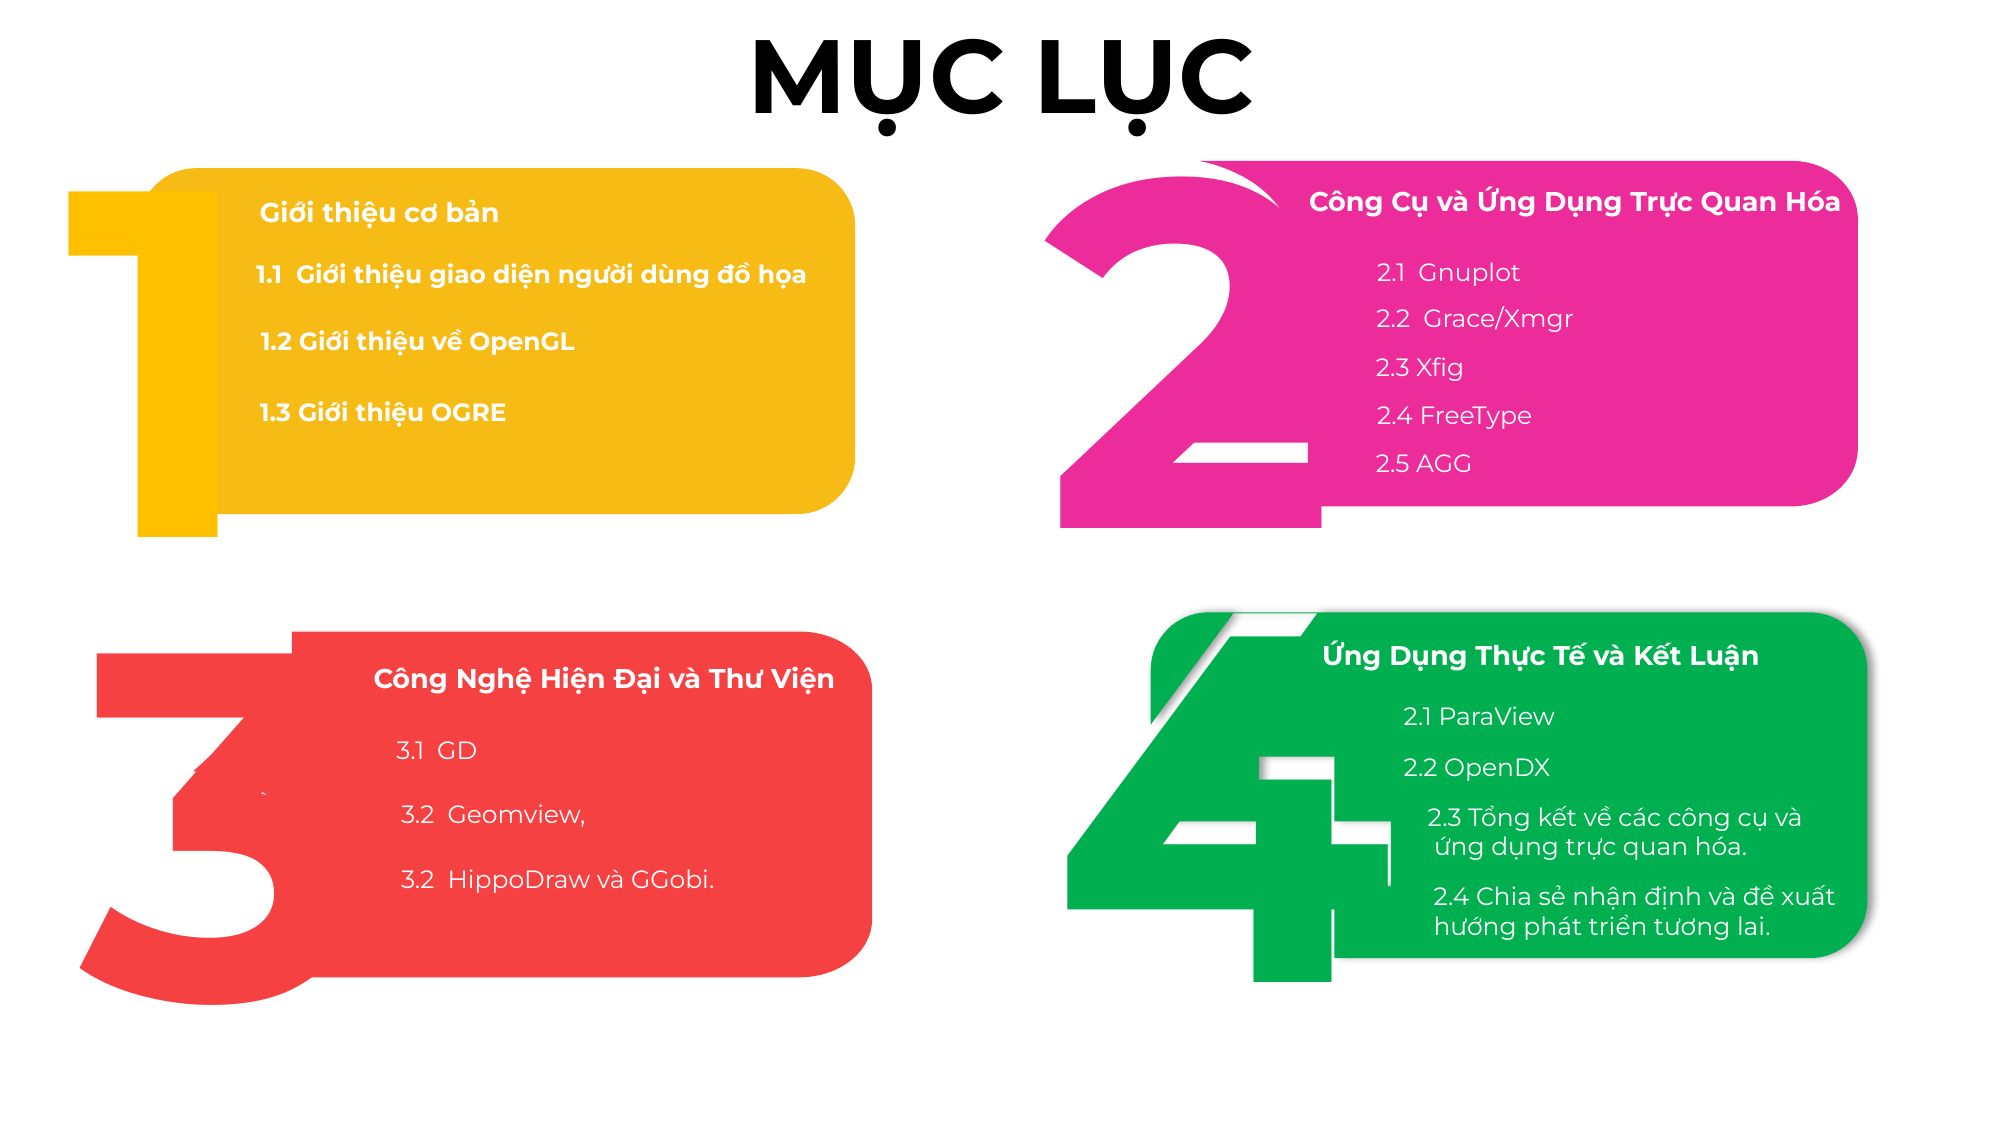

MỤC LỤC
2
1
Giới thiệu cơ bản
1.1  Giới thiệu giao diện người dùng đồ họa
1.2 Giới thiệu về OpenGL
1.3 Giới thiệu OGRE

Công Cụ và Ứng Dụng Trực Quan Hóa
2.1  Gnuplot
2.2  Grace/Xmgr
2.3 Xfig
2.4 FreeType
2.5 AGG
4
3

Ứng Dụng Thực Tế và Kết Luận

Công Nghệ Hiện Đại và Thư Viện
2.1 ParaView
3.1  GD
2.2 OpenDX
3.2  Geomview,
2.3 Tổng kết về các công cụ và
 ứng dụng trực quan hóa.
3.2  HippoDraw và GGobi.
2.4 Chia sẻ nhận định và đề xuất
hướng phát triển tương lai.

3.2  GGobi.